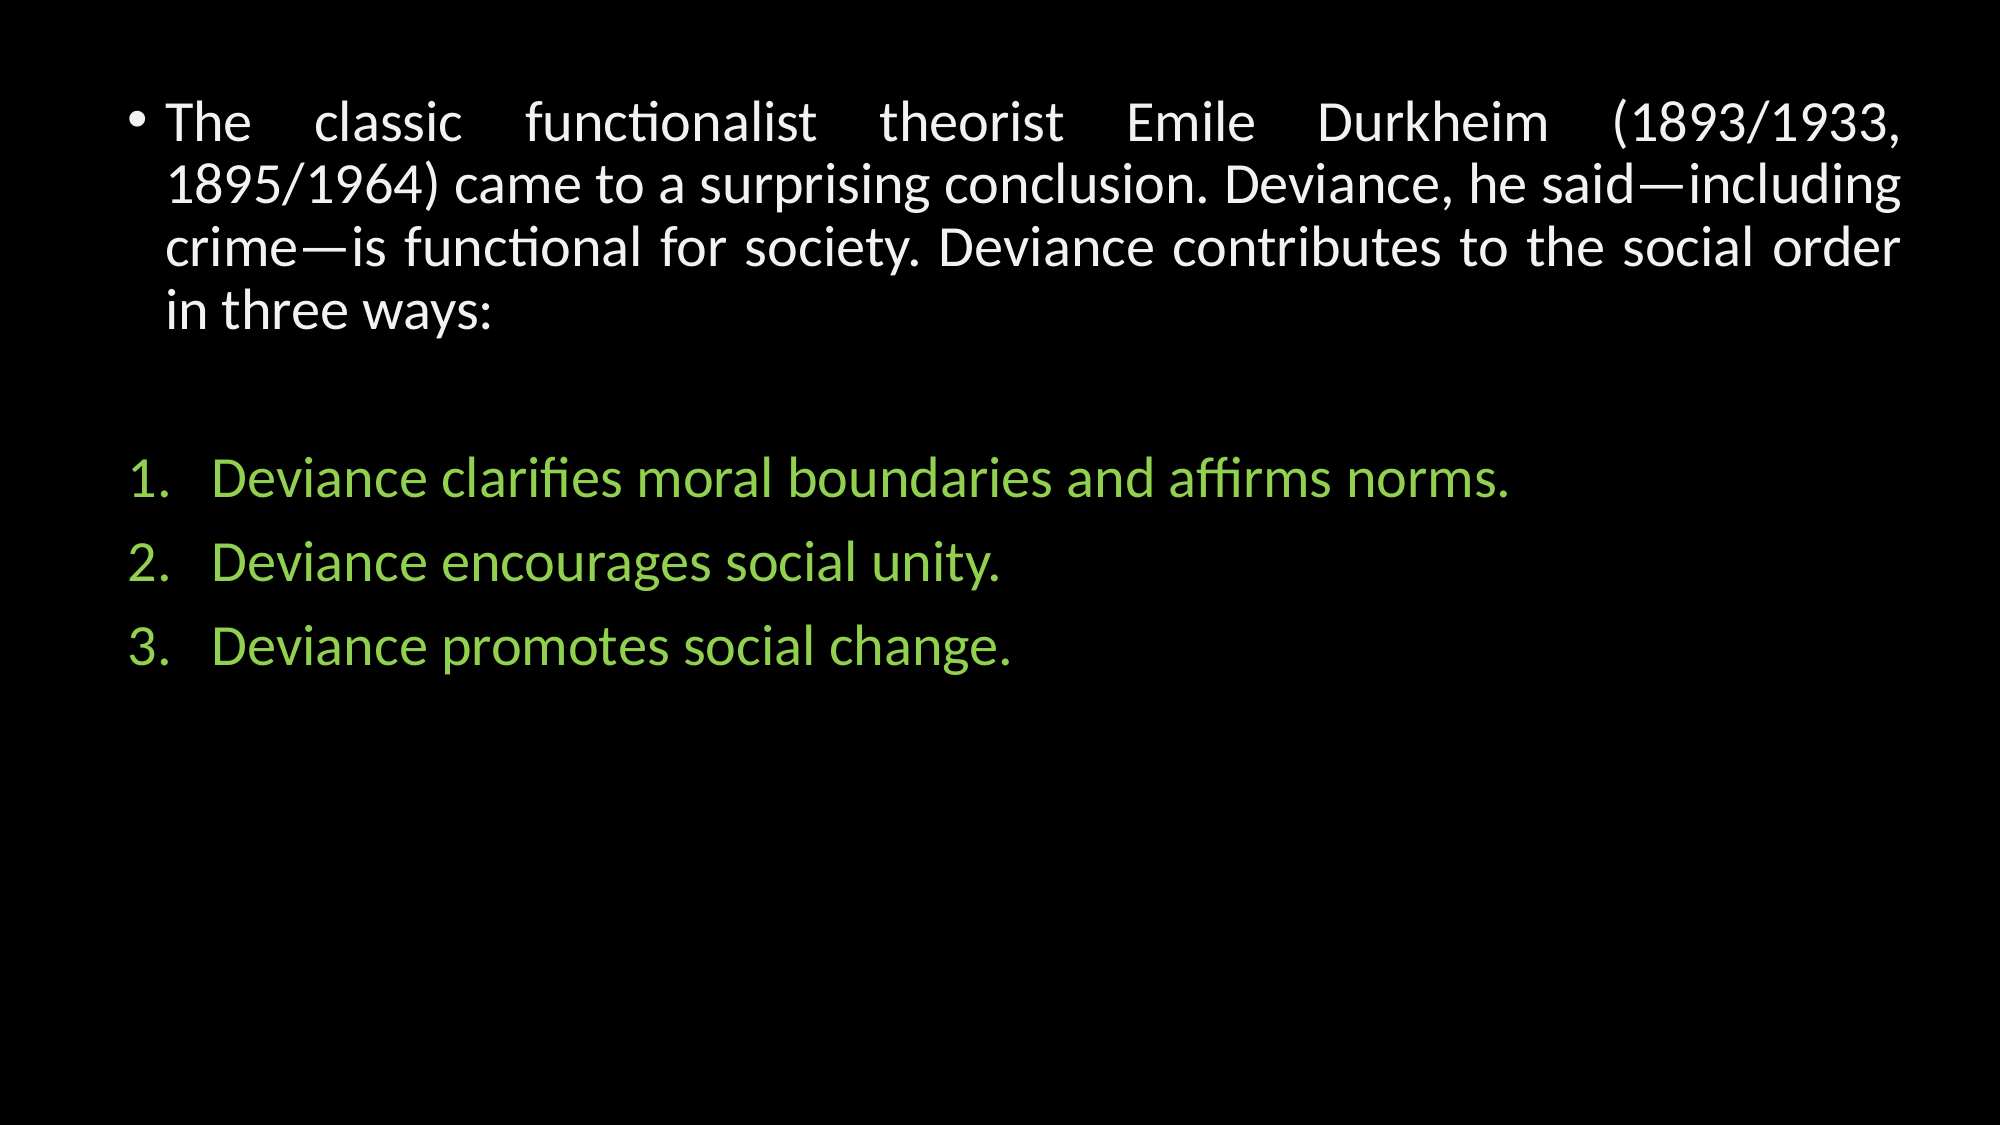

The classic functionalist theorist Emile Durkheim (1893/1933, 1895/1964) came to a surprising conclusion. Deviance, he said—including crime—is functional for society. Deviance contributes to the social order in three ways:

Deviance clarifies moral boundaries and affirms norms.
Deviance encourages social unity.
Deviance promotes social change.